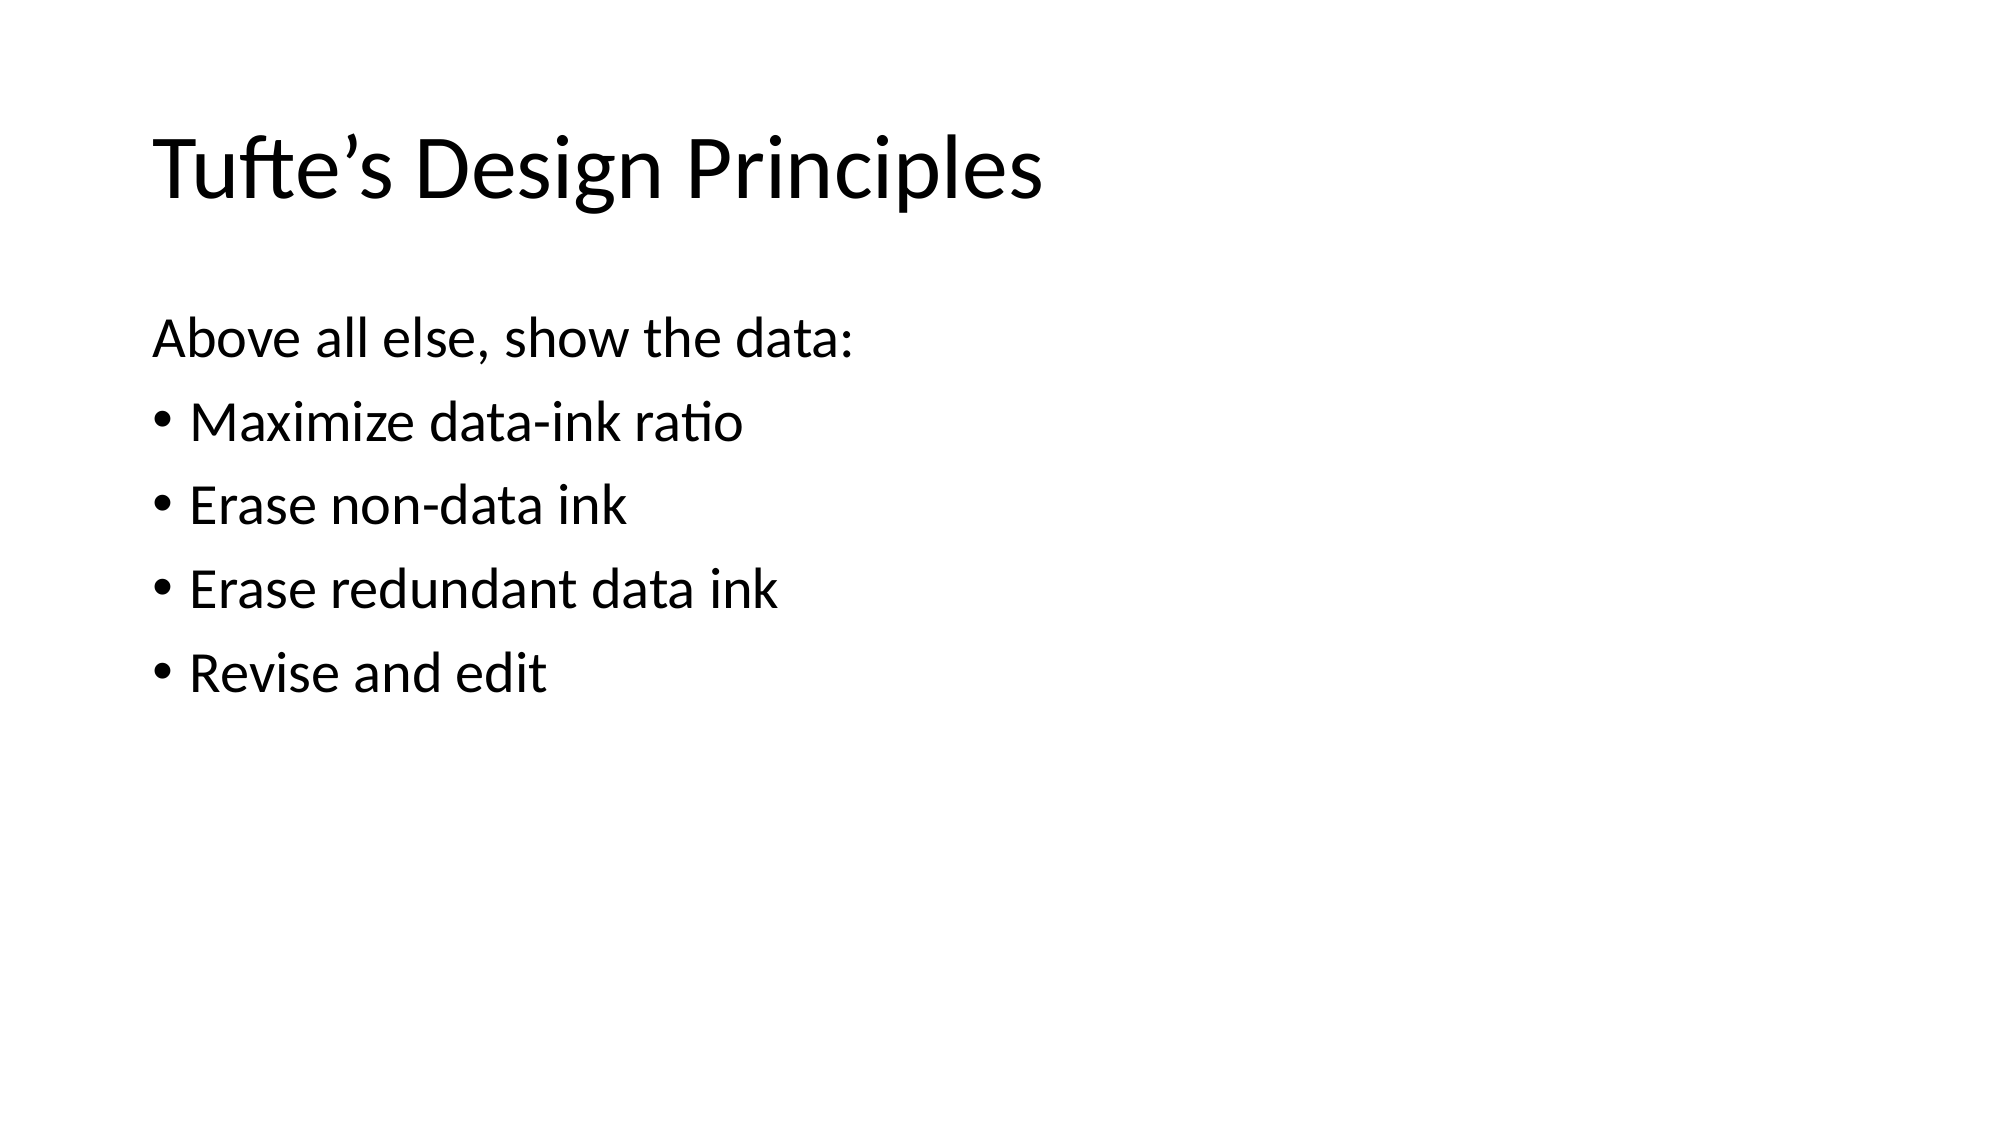

# Tufte’s Design Principles
Above all else, show the data:
Maximize data-ink ratio
Erase non-data ink
Erase redundant data ink
Revise and edit